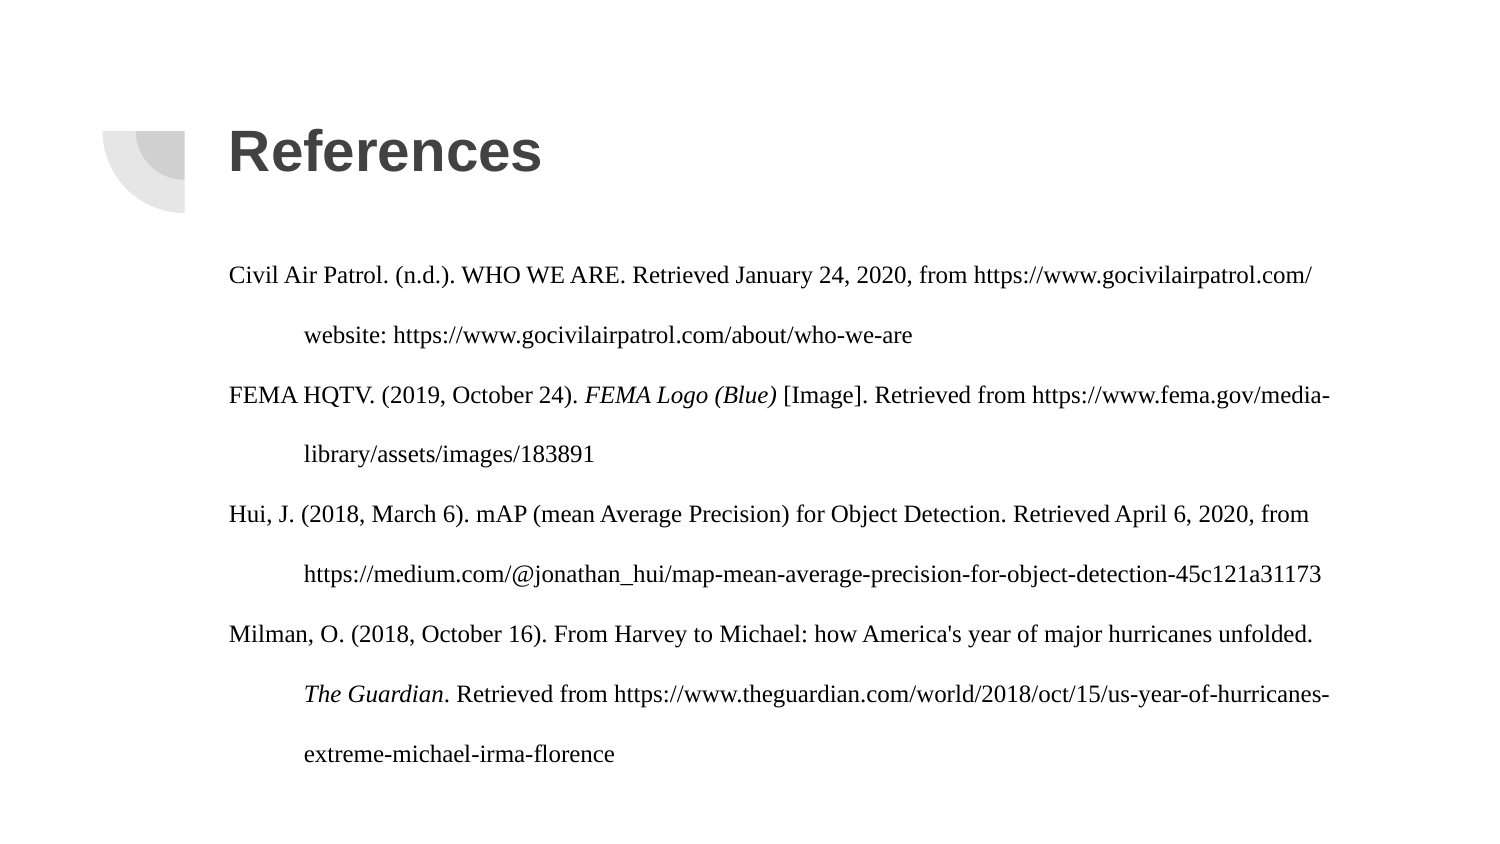

# References
Civil Air Patrol. (n.d.). WHO WE ARE. Retrieved January 24, 2020, from https://www.gocivilairpatrol.com/ website: https://www.gocivilairpatrol.com/about/who-we-are
FEMA HQTV. (2019, October 24). FEMA Logo (Blue) [Image]. Retrieved from https://www.fema.gov/media-library/assets/images/183891
Hui, J. (2018, March 6). mAP (mean Average Precision) for Object Detection. Retrieved April 6, 2020, from https://medium.com/@jonathan_hui/map-mean-average-precision-for-object-detection-45c121a31173
Milman, O. (2018, October 16). From Harvey to Michael: how America's year of major hurricanes unfolded. The Guardian. Retrieved from https://www.theguardian.com/world/2018/oct/15/us-year-of-hurricanes-extreme-michael-irma-florence